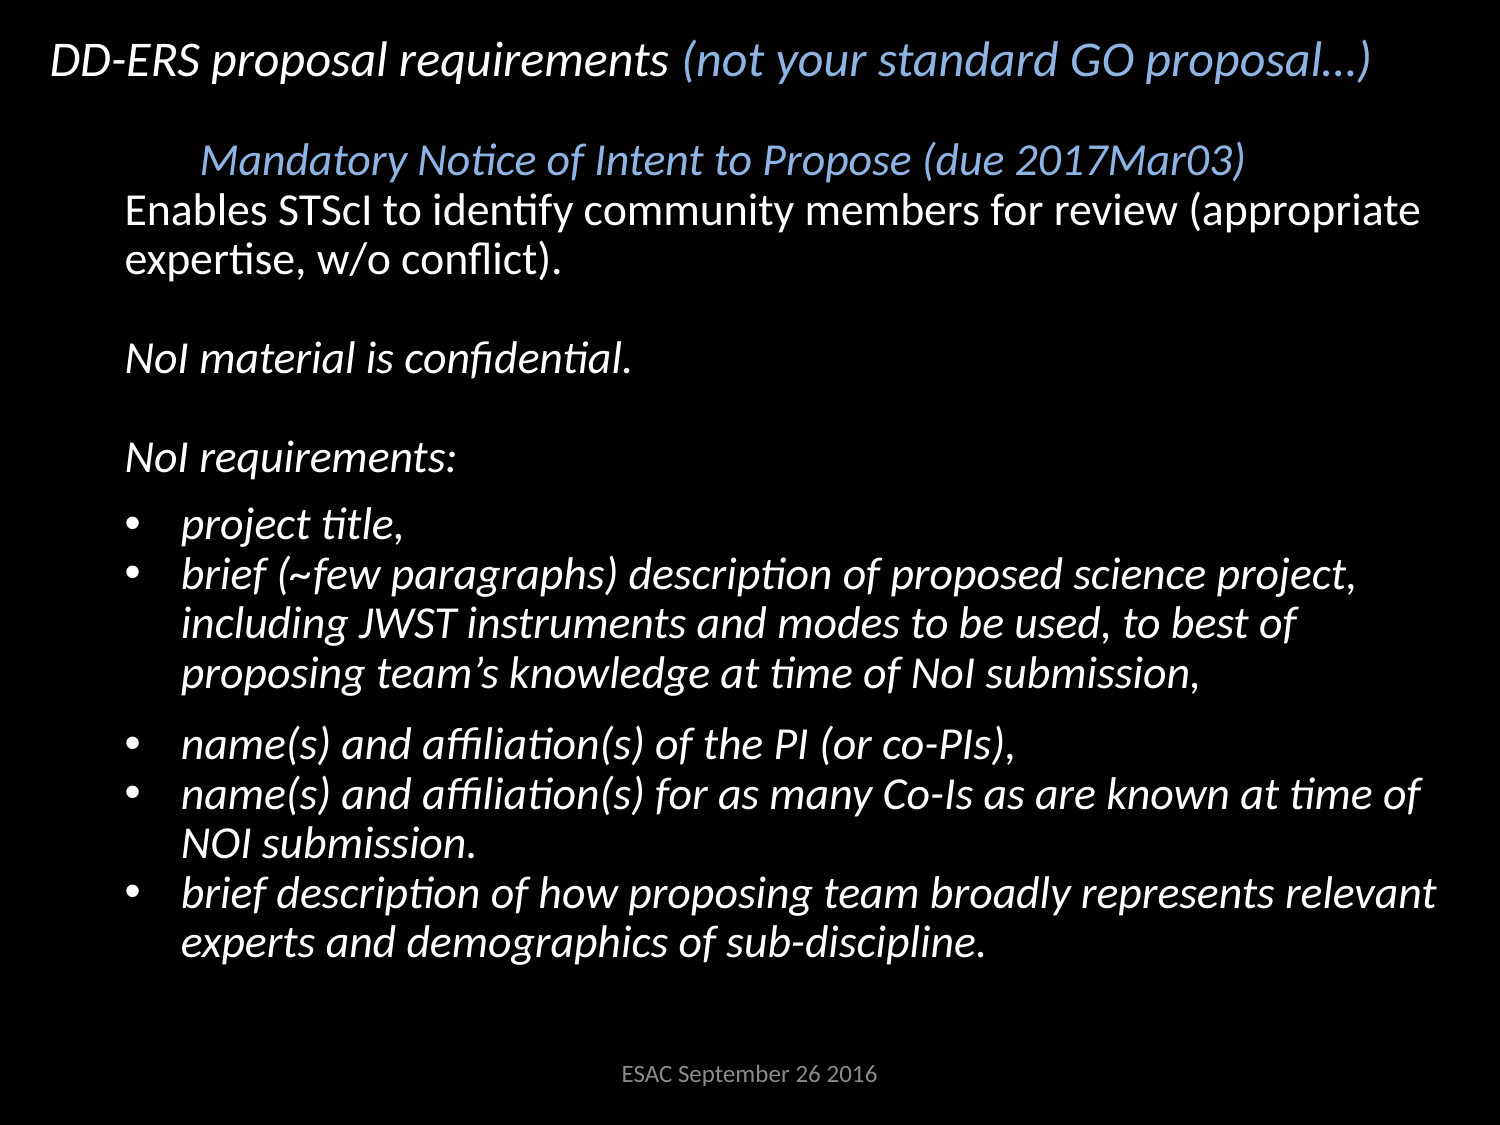

DD-ERS proposal requirements (not your standard GO proposal…)

	Mandatory Notice of Intent to Propose (due 2017Mar03)
Enables STScI to identify community members for review (appropriate expertise, w/o conflict).

NoI material is confidential.

NoI requirements:

project title,
brief (~few paragraphs) description of proposed science project, including JWST instruments and modes to be used, to best of proposing team’s knowledge at time of NoI submission,

name(s) and affiliation(s) of the PI (or co-PIs),
name(s) and affiliation(s) for as many Co-Is as are known at time of NOI submission.
brief description of how proposing team broadly represents relevant experts and demographics of sub-discipline.

ESAC September 26 2016